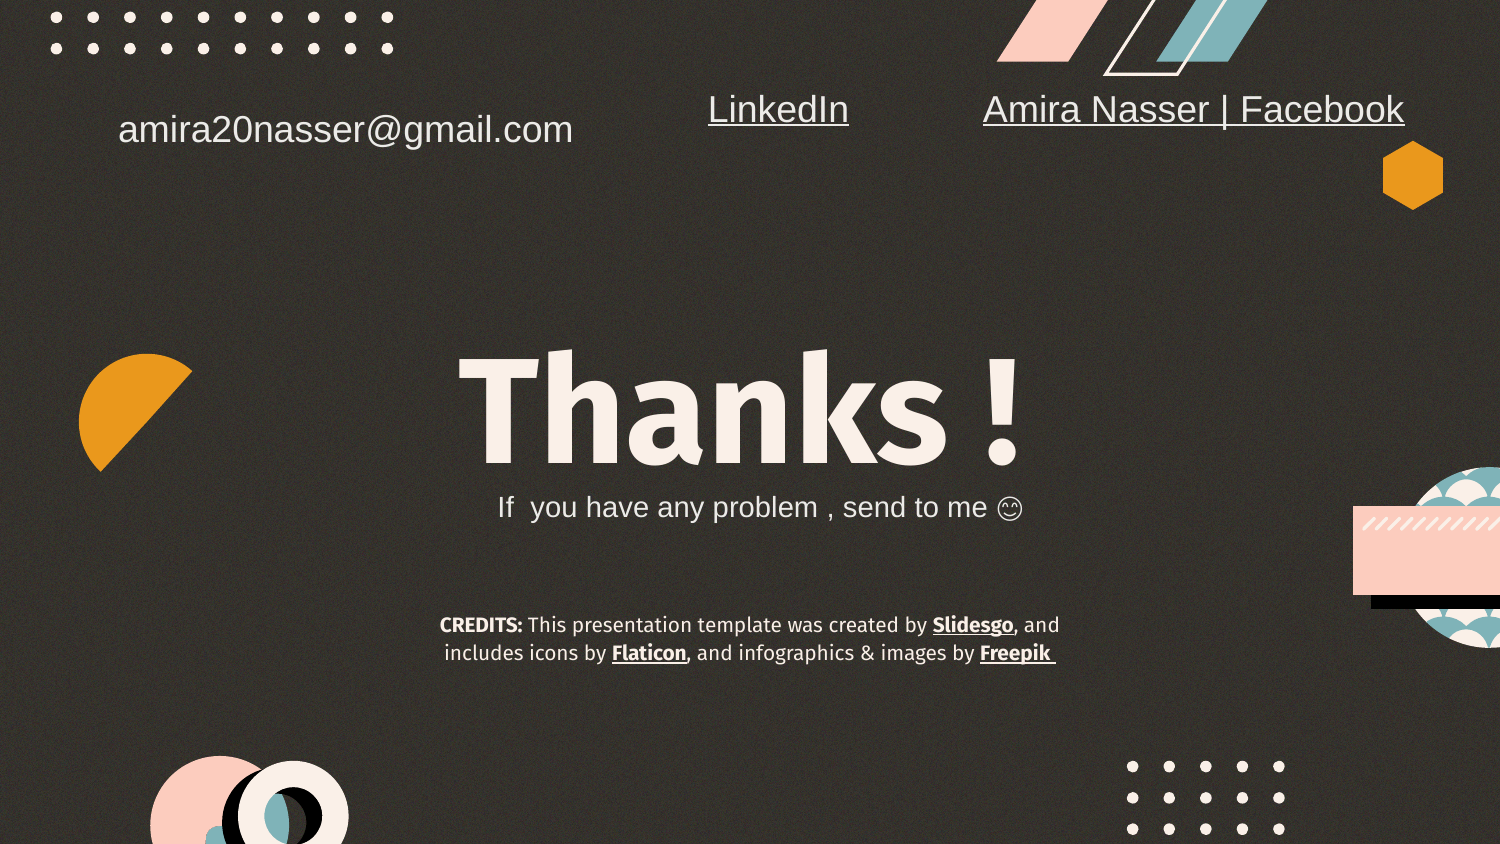

amira20nasser@gmail.com
LinkedIn
Amira Nasser | Facebook
# Thanks !
If  you have any problem , send to me 😊